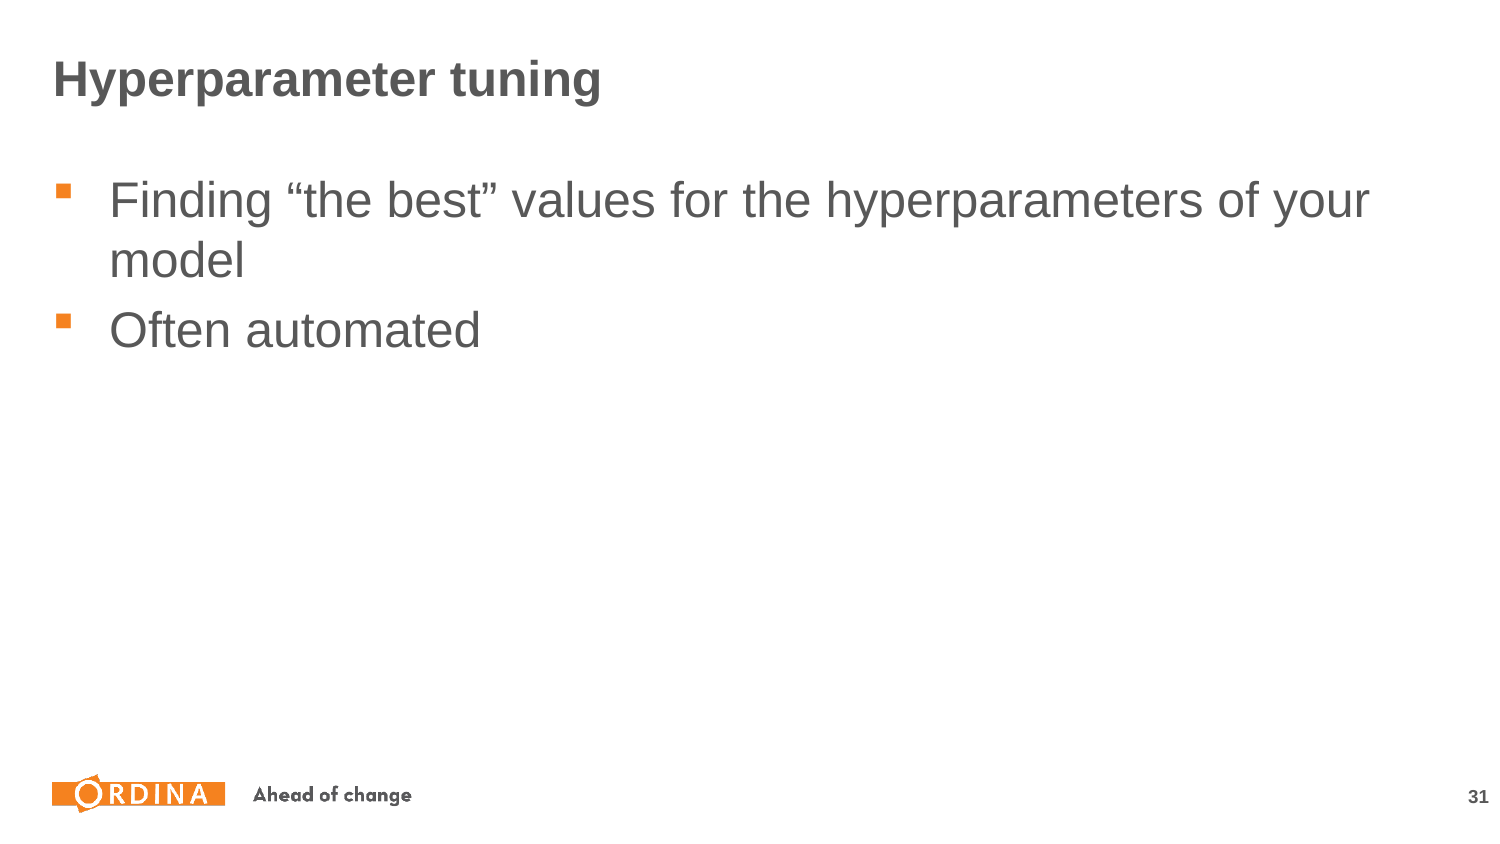

# Hyperparameter tuning
Finding “the best” values for the hyperparameters of your model
Often automated